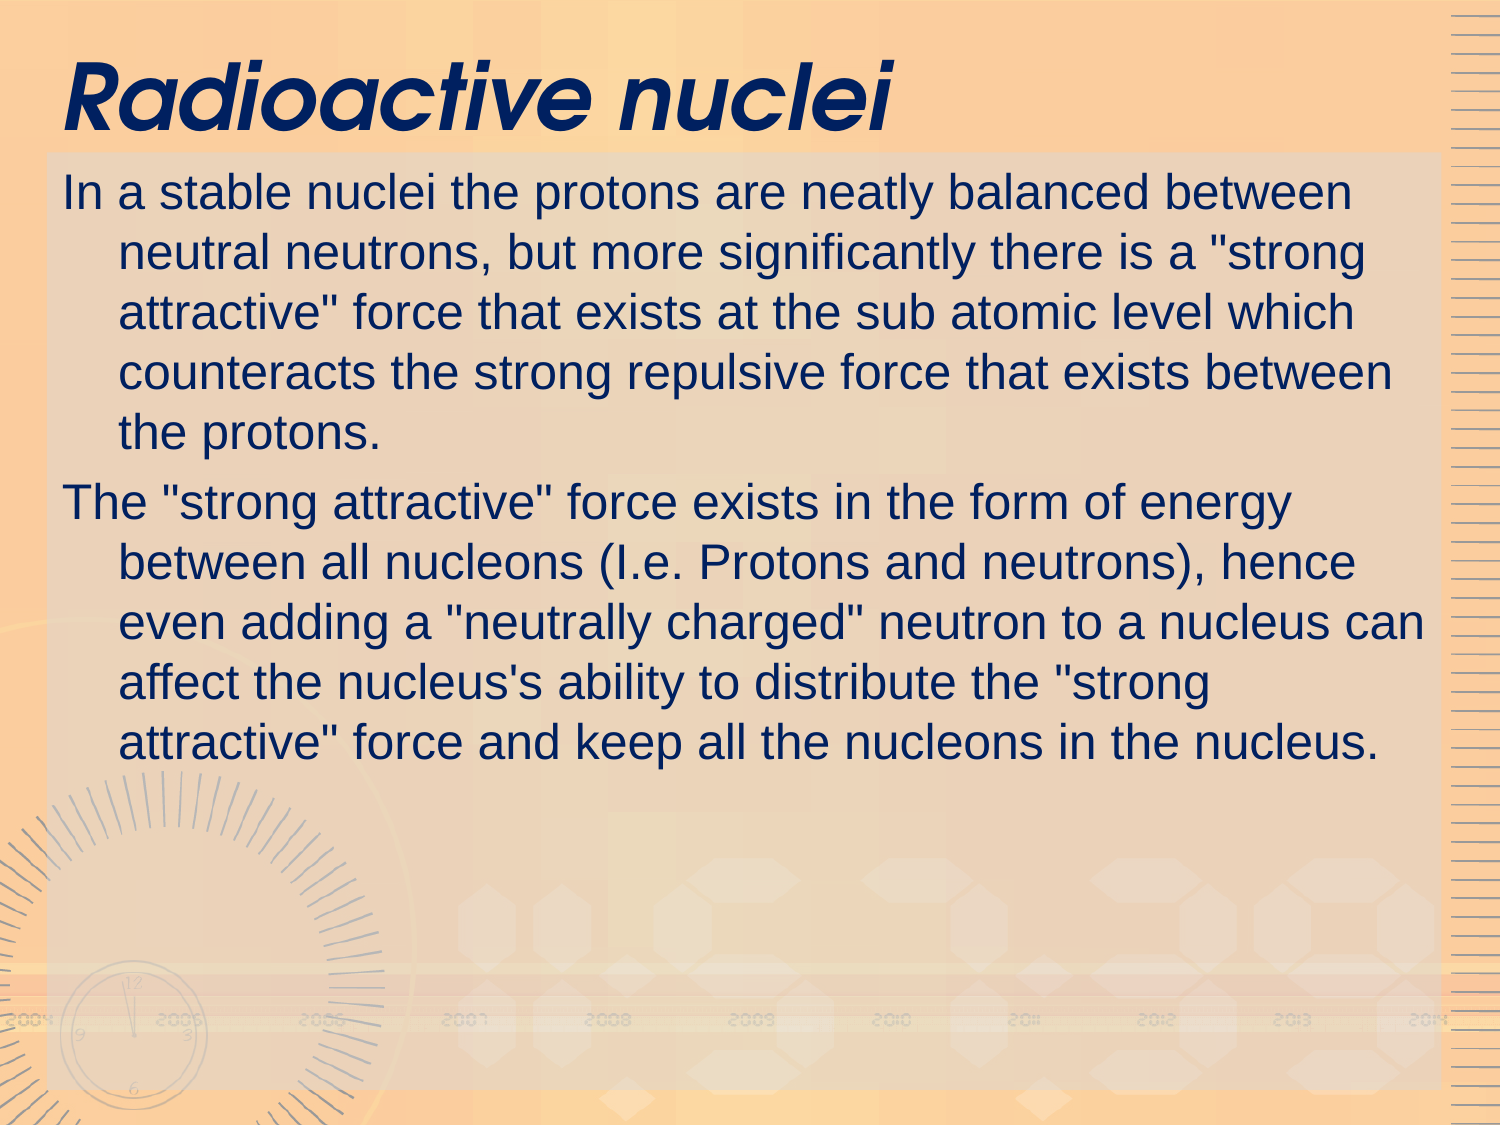

# Radioactive nuclei
In a stable nuclei the protons are neatly balanced between neutral neutrons, but more significantly there is a "strong attractive" force that exists at the sub atomic level which counteracts the strong repulsive force that exists between the protons.
The "strong attractive" force exists in the form of energy between all nucleons (I.e. Protons and neutrons), hence even adding a "neutrally charged" neutron to a nucleus can affect the nucleus's ability to distribute the "strong attractive" force and keep all the nucleons in the nucleus.